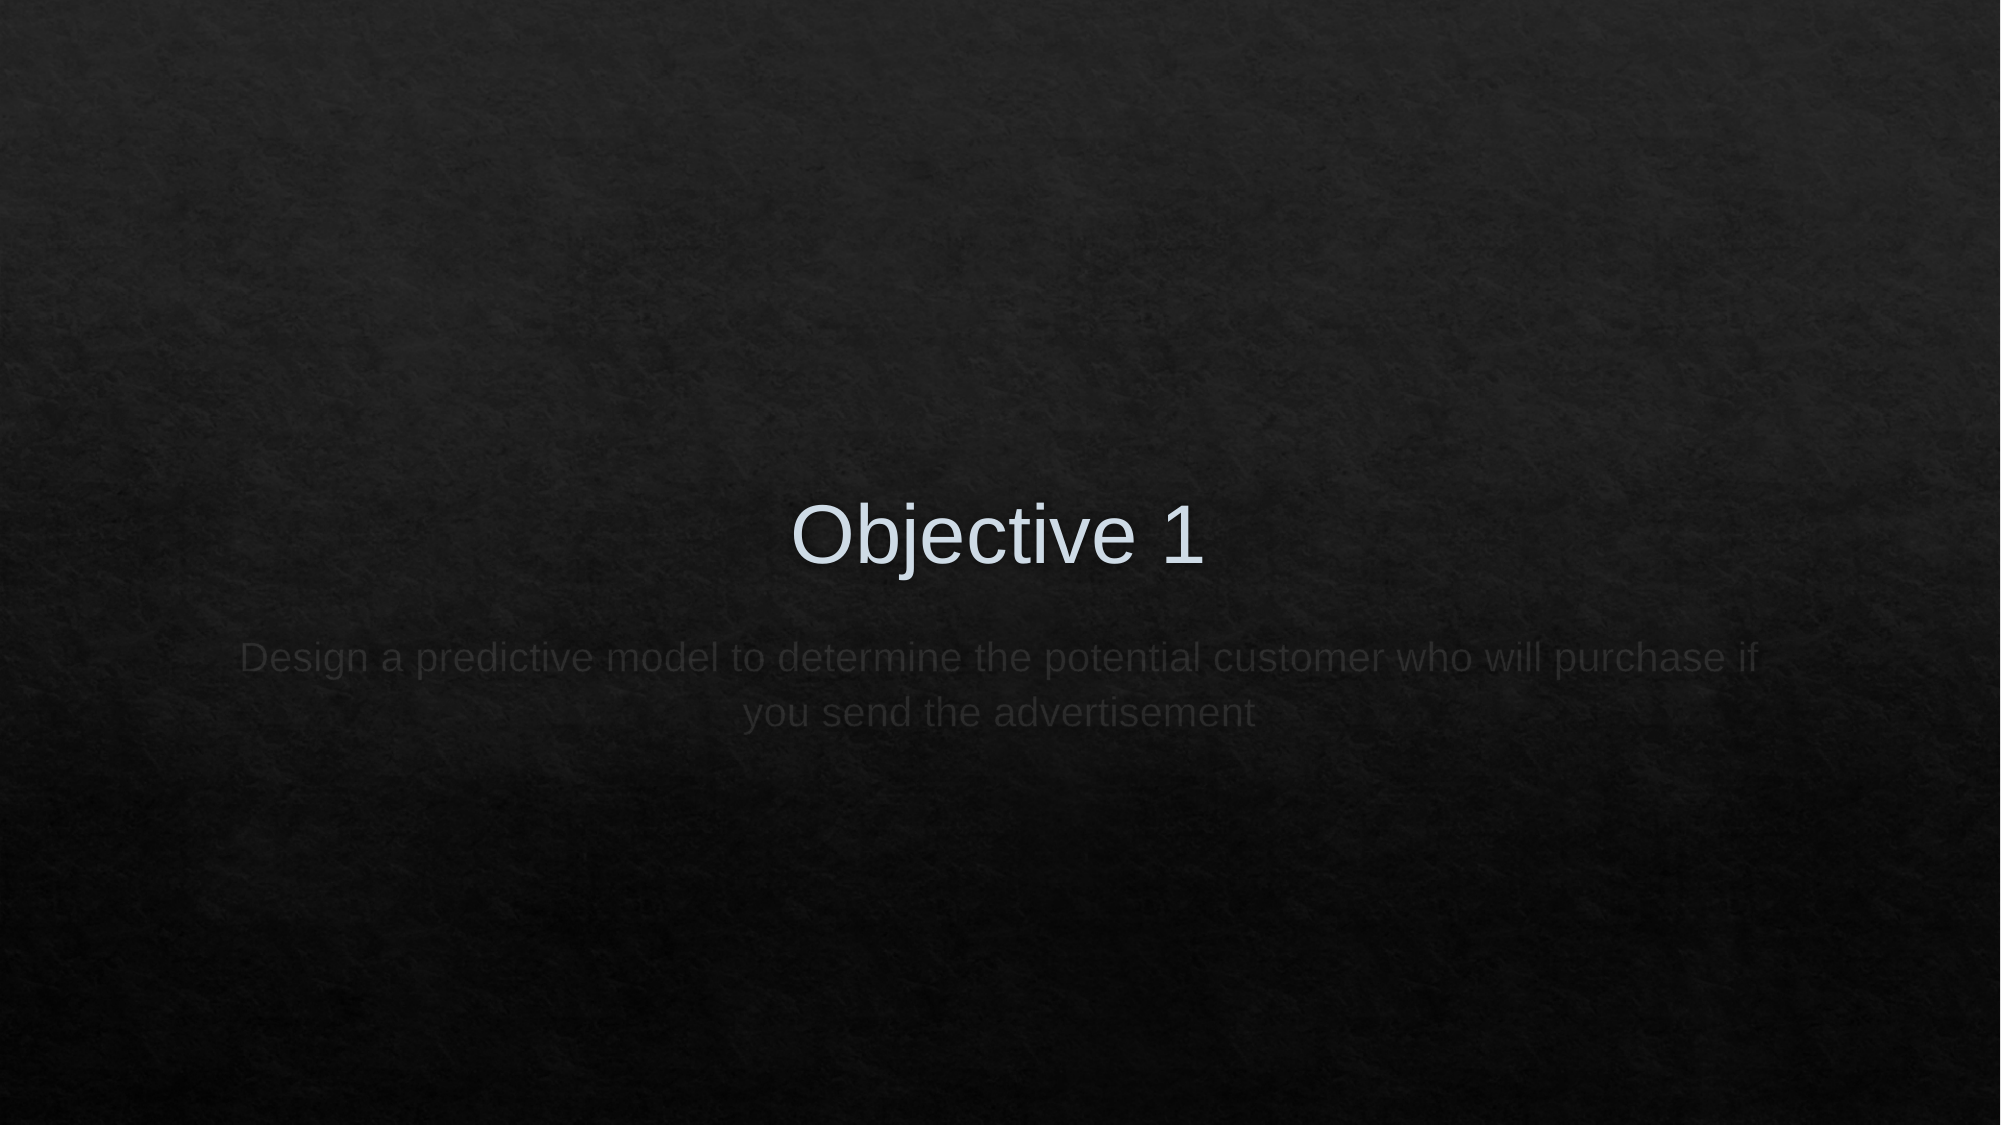

# Objective 1
Design a predictive model to determine the potential customer who will purchase if you send the advertisement